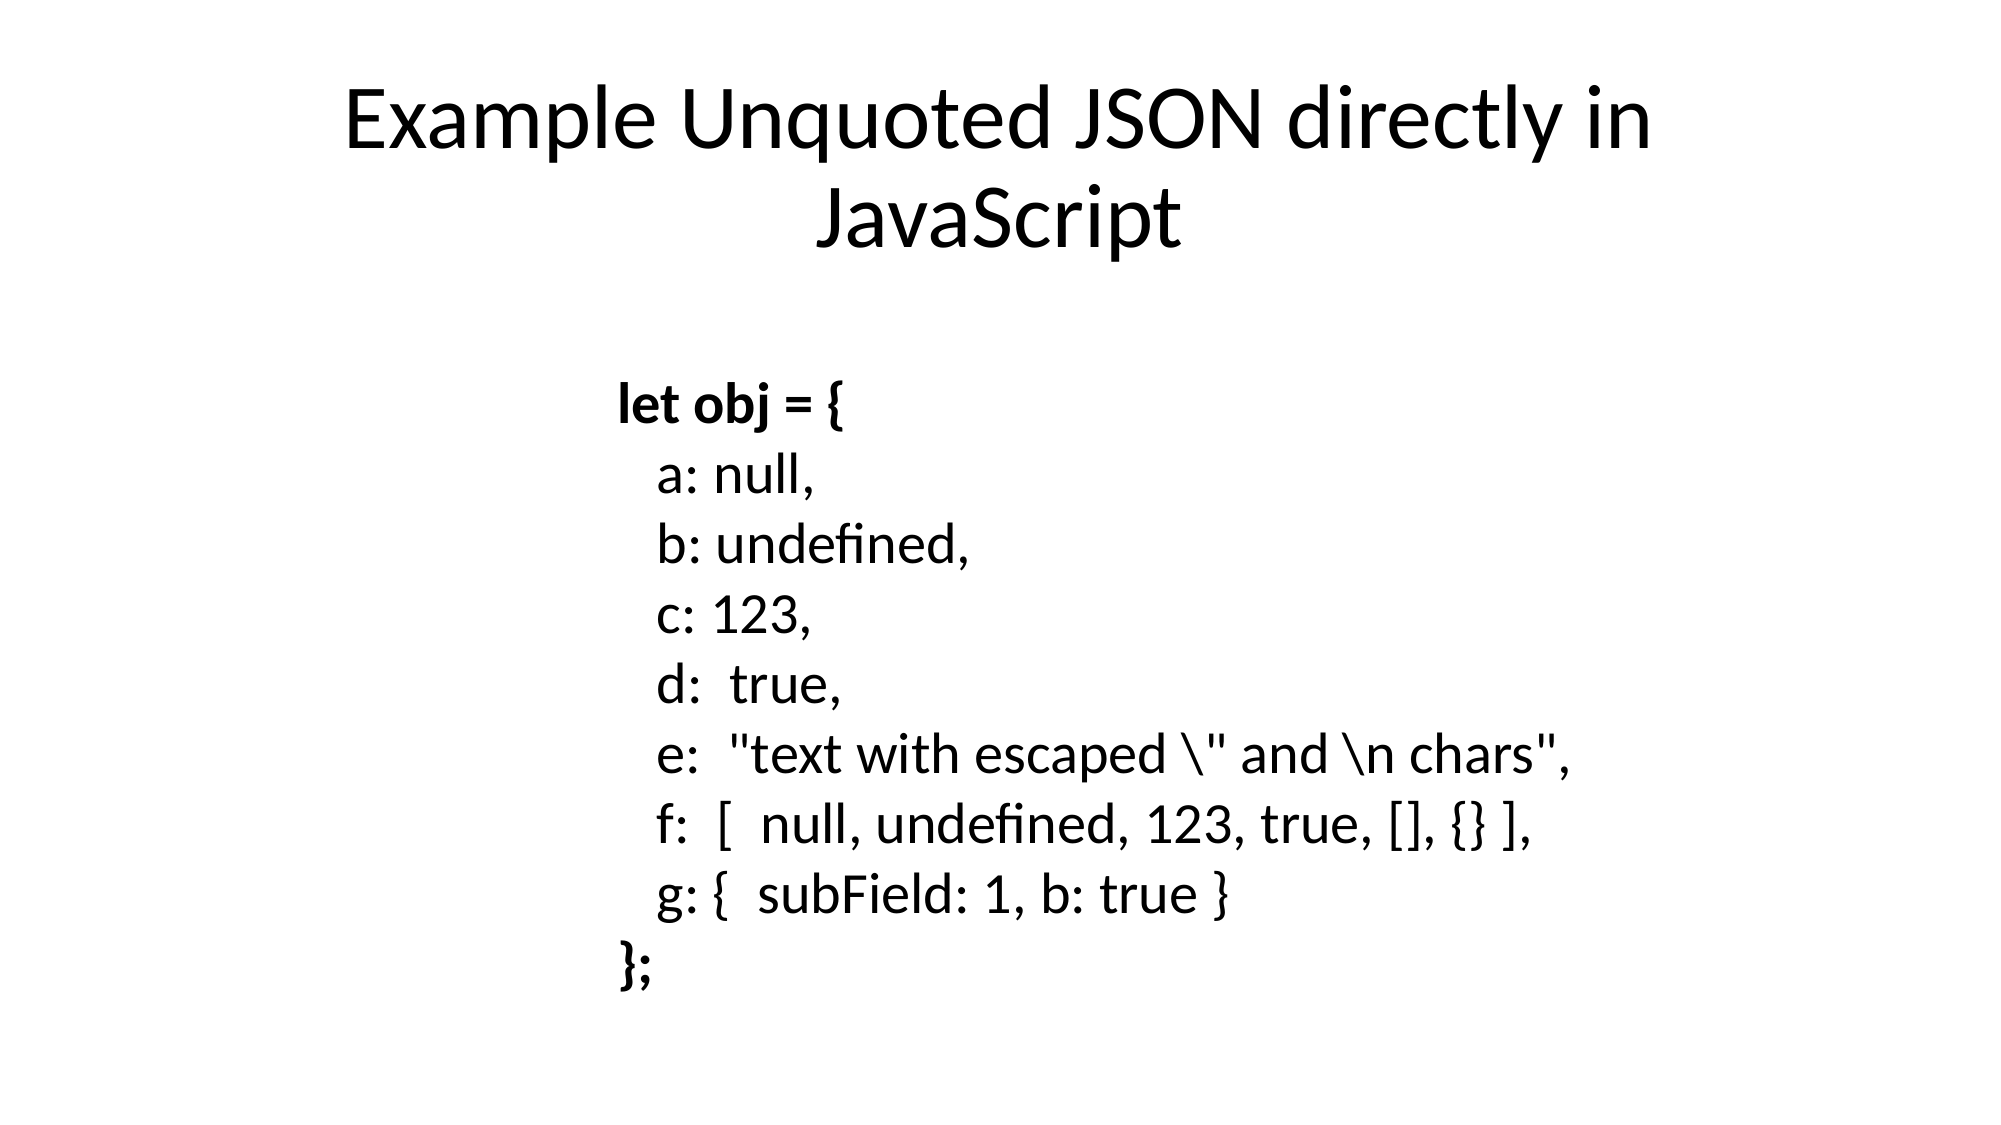

# Example Unquoted JSON directly in JavaScript
let obj = {
   a: null,
   b: undefined,
   c: 123,
   d:  true,
   e:  "text with escaped \" and \n chars",
   f:  [  null, undefined, 123, true, [], {} ],
   g: {  subField: 1, b: true }
};